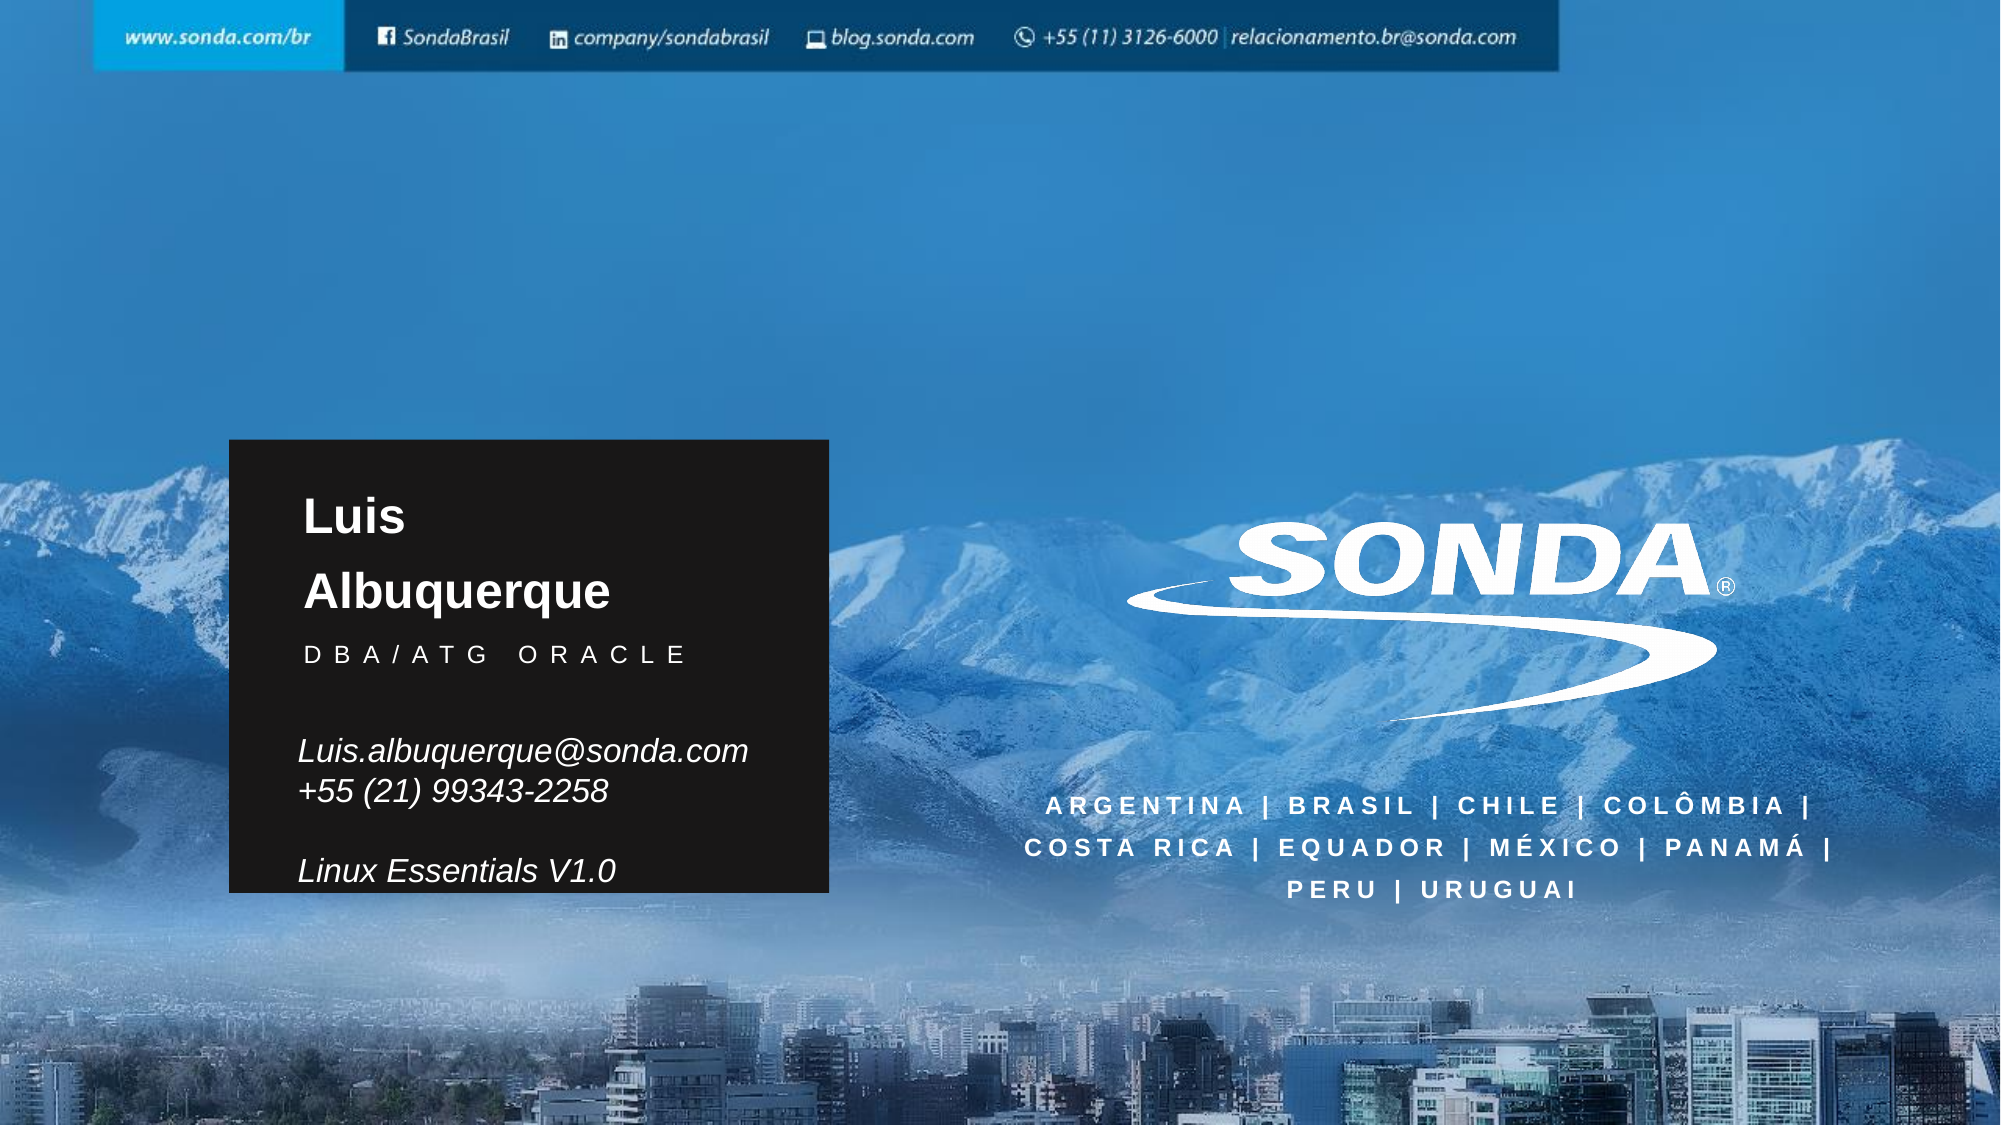

Luis
Albuquerque
DBA/ATG ORACLE
Luis.albuquerque@sonda.com
+55 (21) 99343-2258

Linux Essentials V1.0